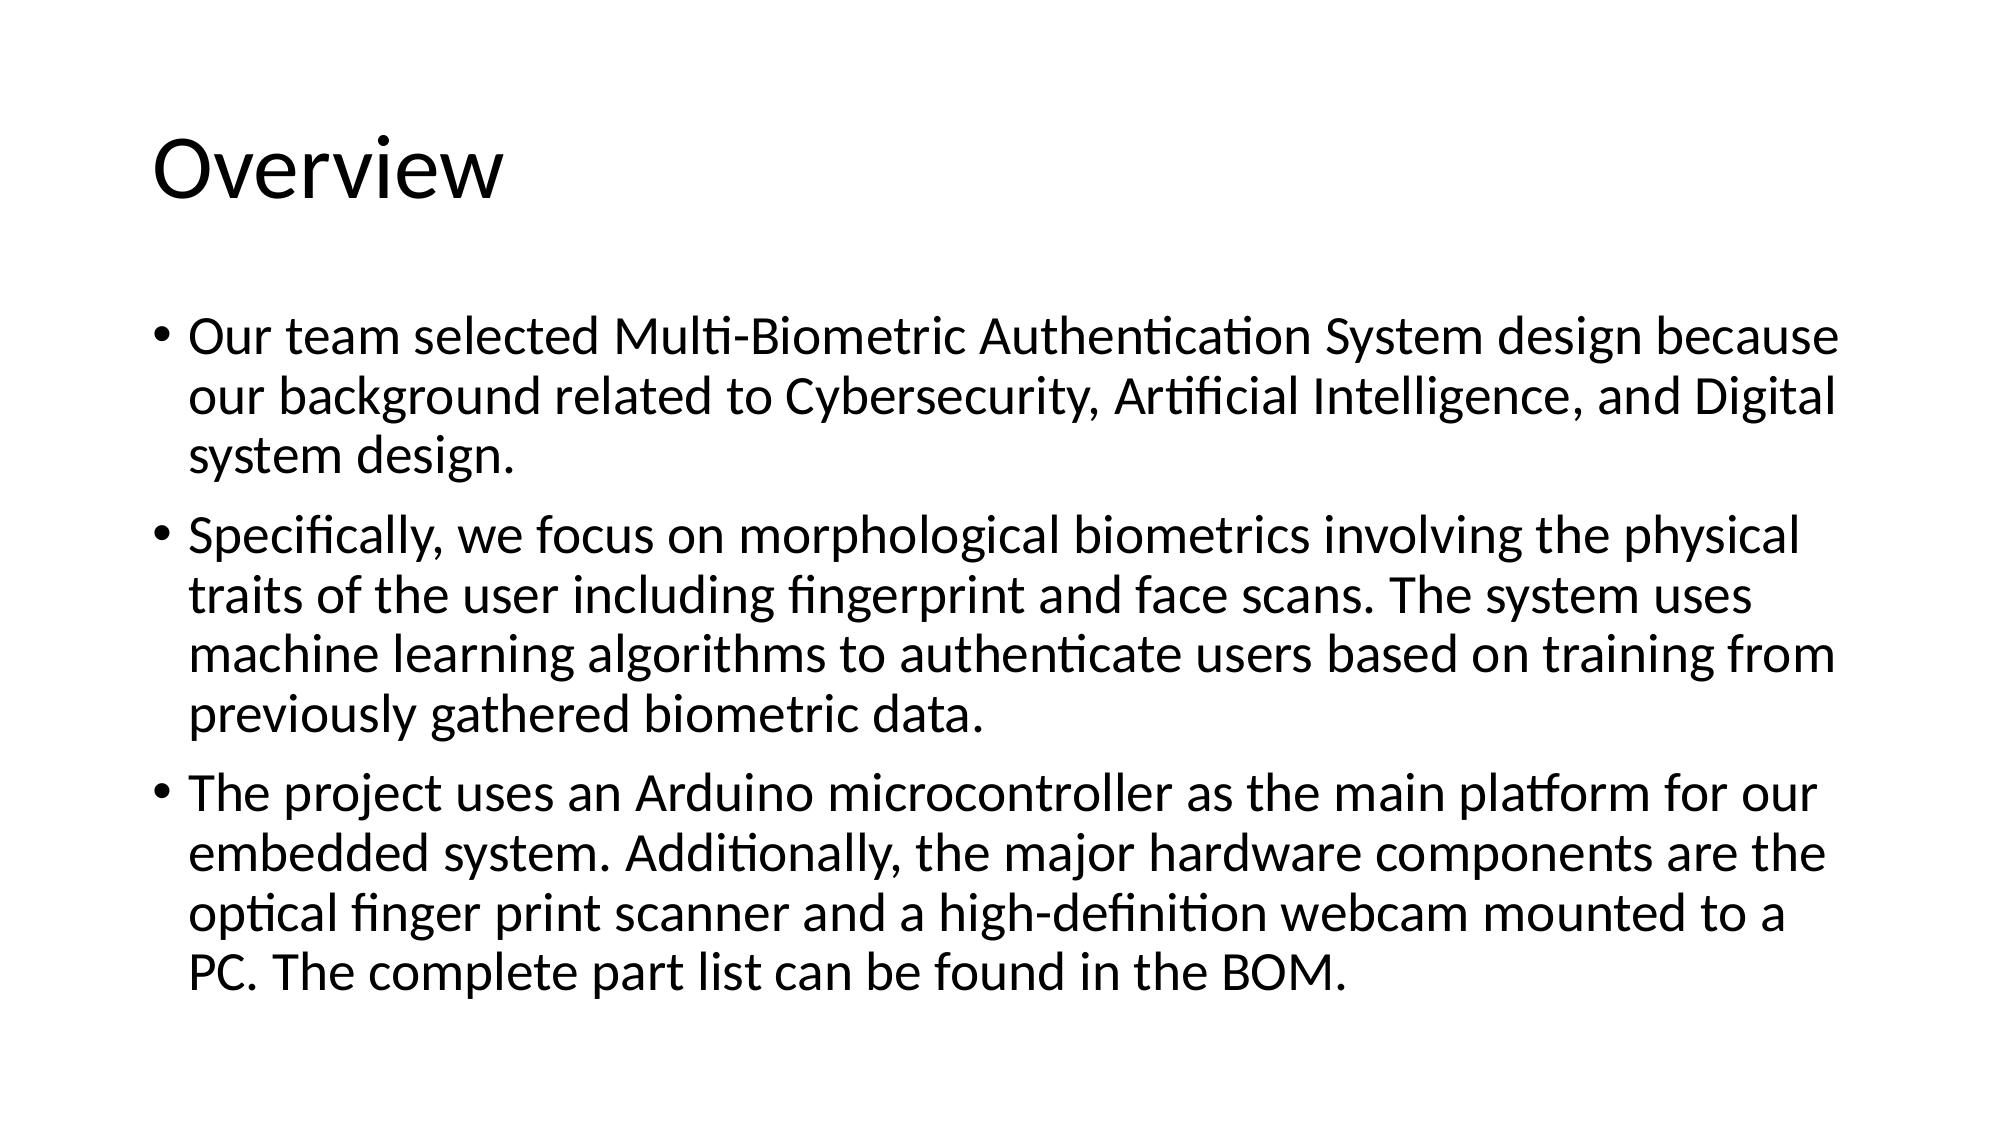

# Overview
Our team selected Multi-Biometric Authentication System design because our background related to Cybersecurity, Artificial Intelligence, and Digital system design.
Specifically, we focus on morphological biometrics involving the physical traits of the user including fingerprint and face scans. The system uses machine learning algorithms to authenticate users based on training from previously gathered biometric data.
The project uses an Arduino microcontroller as the main platform for our embedded system. Additionally, the major hardware components are the optical finger print scanner and a high-definition webcam mounted to a PC. The complete part list can be found in the BOM.